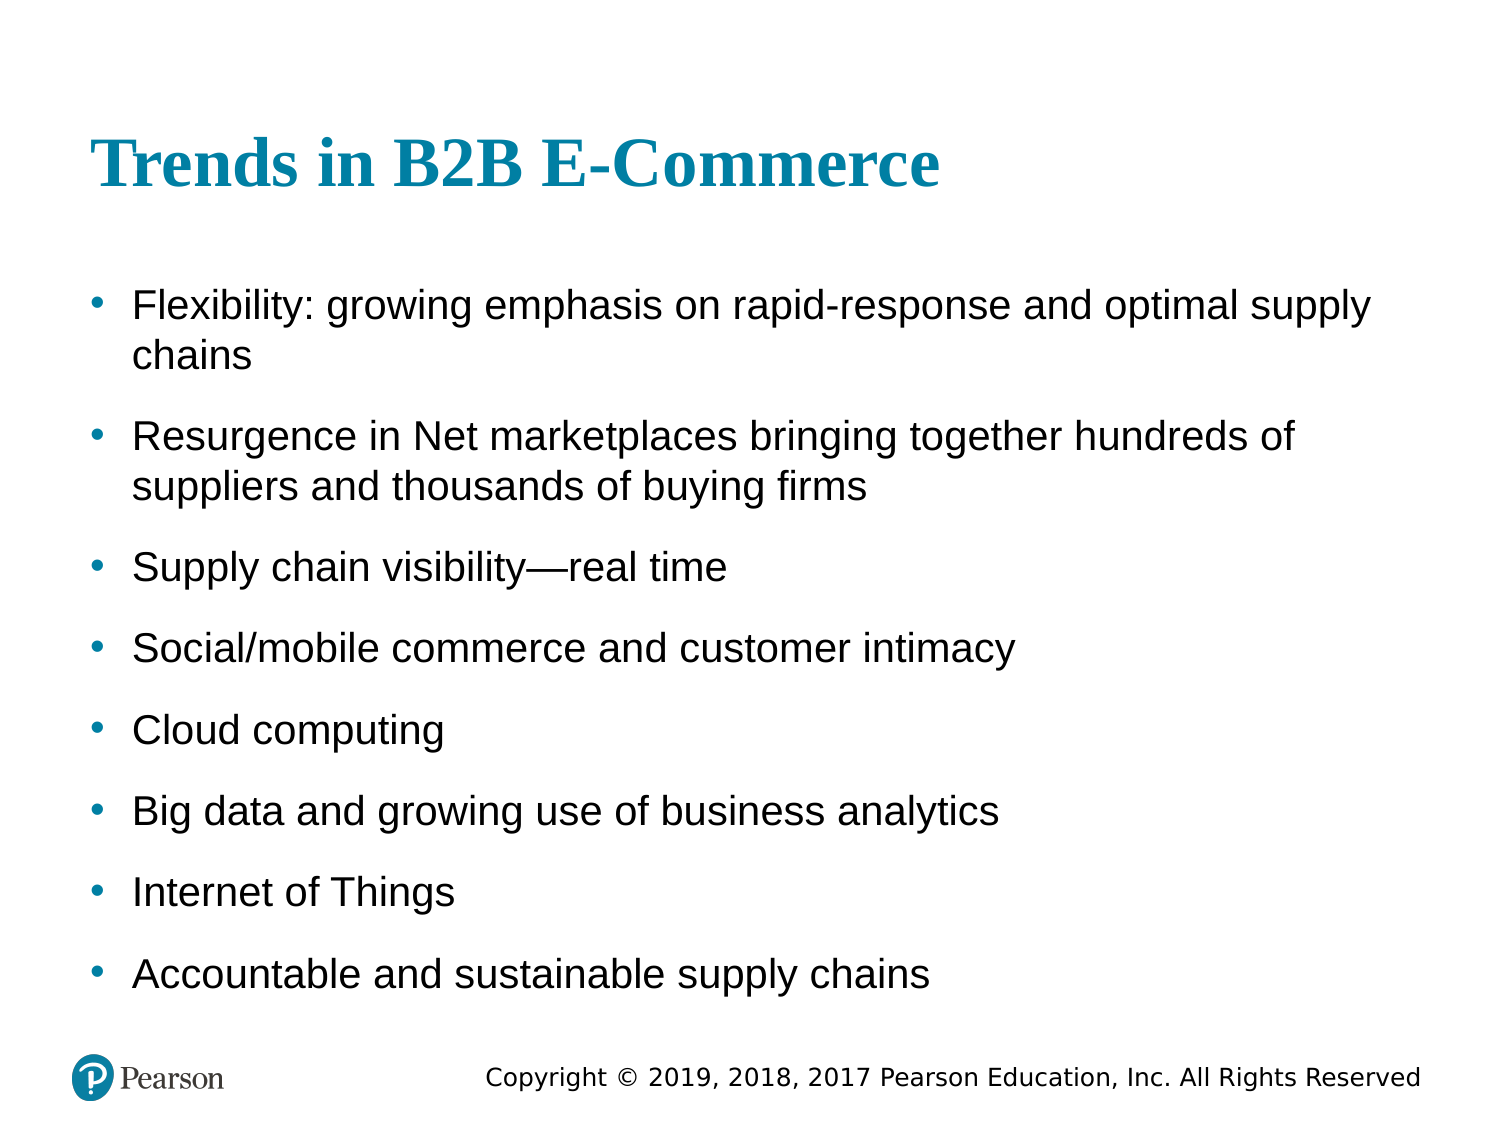

# Trends in B2B E-Commerce
Flexibility: growing emphasis on rapid-response and optimal supply chains
Resurgence in Net marketplaces bringing together hundreds of suppliers and thousands of buying firms
Supply chain visibility—real time
Social/mobile commerce and customer intimacy
Cloud computing
Big data and growing use of business analytics
Internet of Things
Accountable and sustainable supply chains